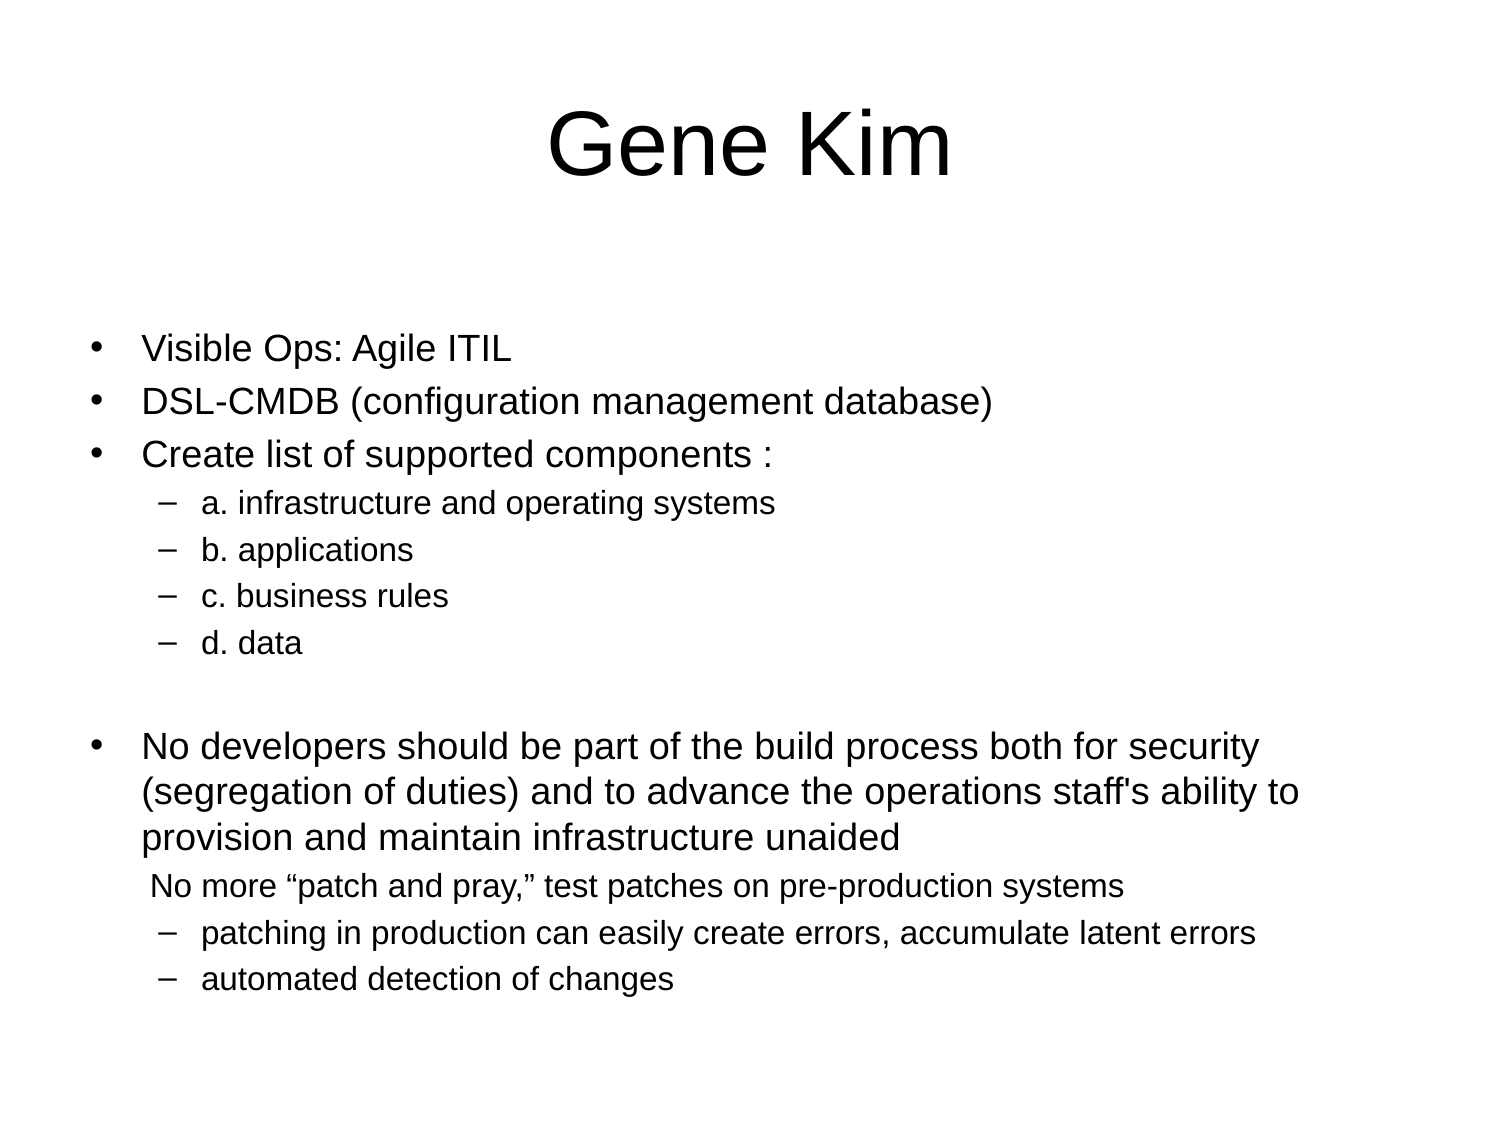

# Gene Kim

Visible Ops: Agile ITIL
DSL-CMDB (configuration management database)
Create list of supported components :
a. infrastructure and operating systems
b. applications
c. business rules
d. data

No developers should be part of the build process both for security (segregation of duties) and to advance the operations staff's ability to provision and maintain infrastructure unaided
No more “patch and pray,” test patches on pre-production systems
patching in production can easily create errors, accumulate latent errors
automated detection of changes